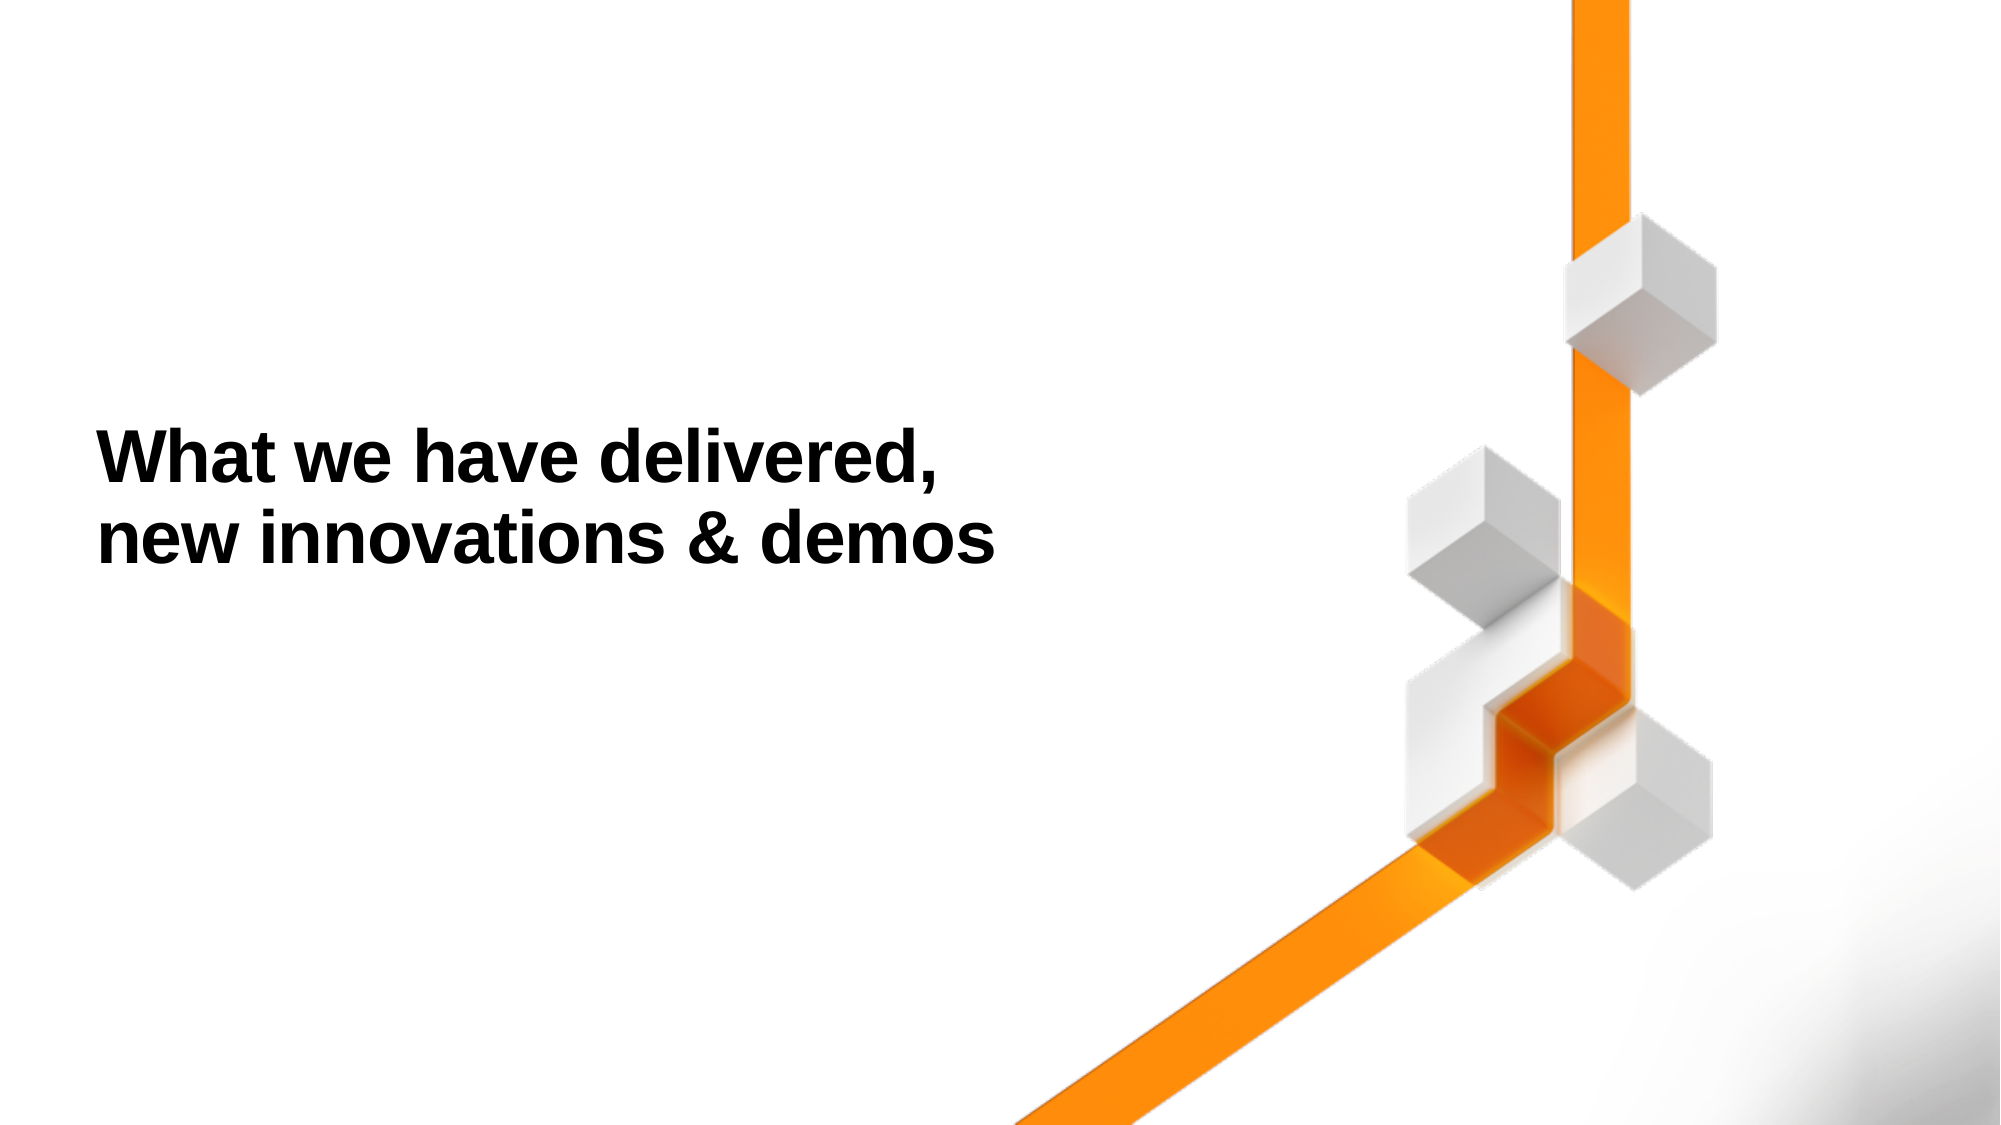

# What we have delivered, new innovations & demos